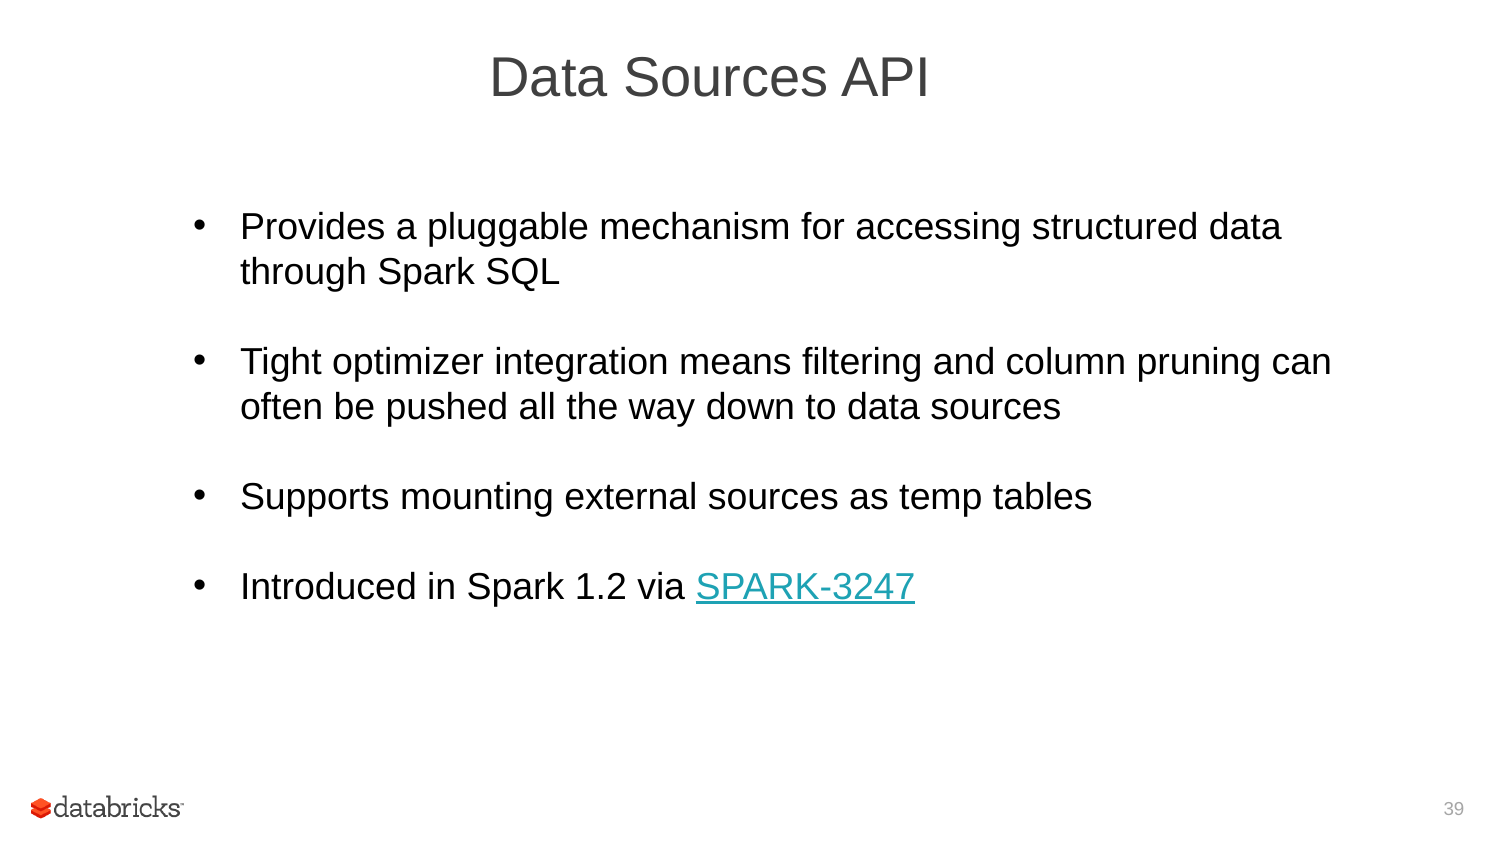

Data Sources API
Provides a pluggable mechanism for accessing structured data through Spark SQL

Tight optimizer integration means filtering and column pruning can often be pushed all the way down to data sources

Supports mounting external sources as temp tables

Introduced in Spark 1.2 via SPARK-3247

39